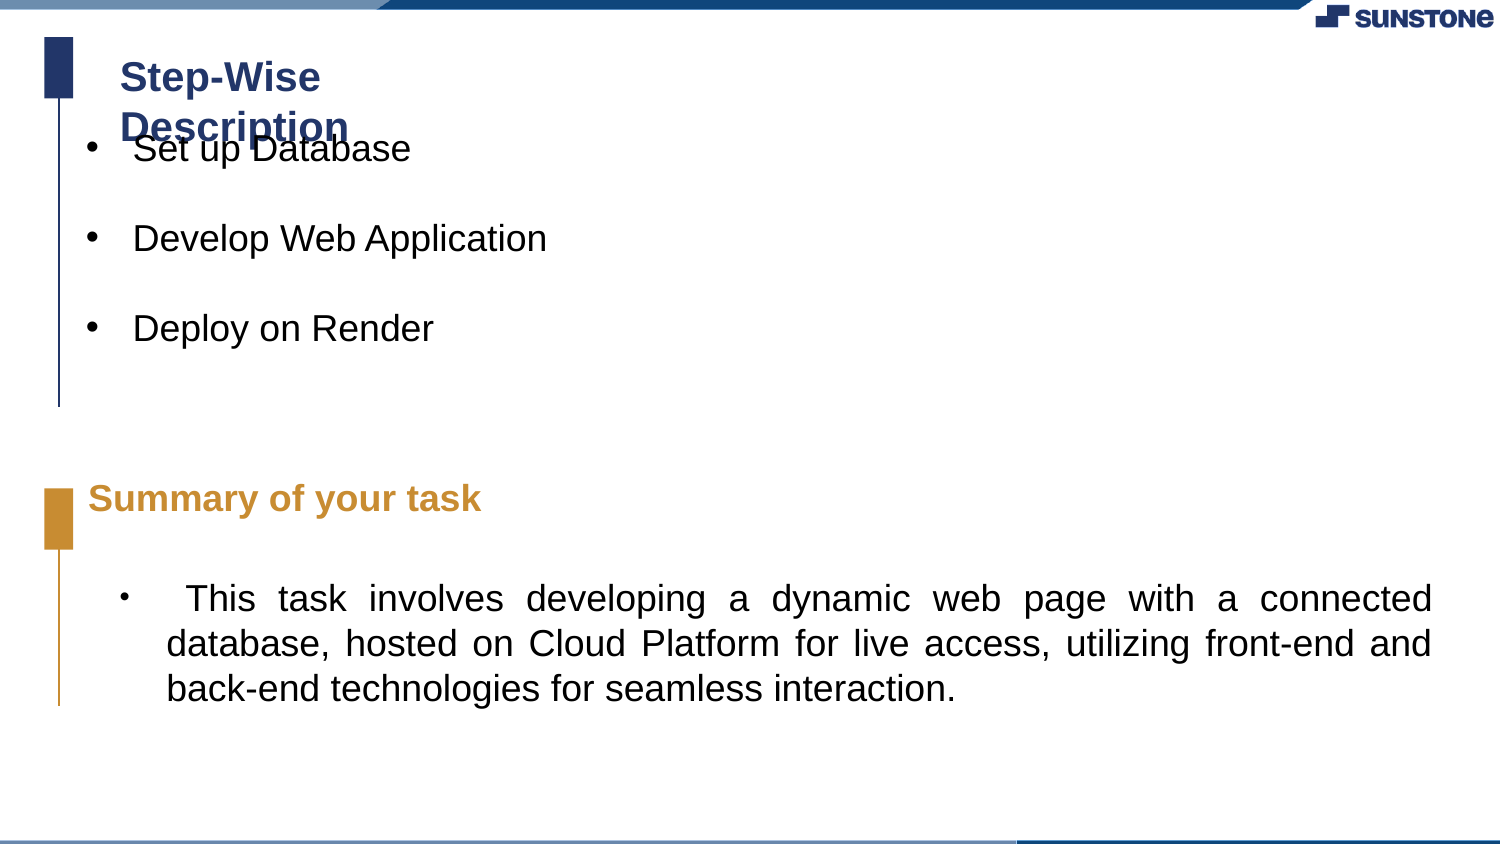

Step-Wise Description
Set up Database

Develop Web Application

Deploy on Render
Summary of your task
 This task involves developing a dynamic web page with a connected database, hosted on Cloud Platform for live access, utilizing front-end and back-end technologies for seamless interaction.